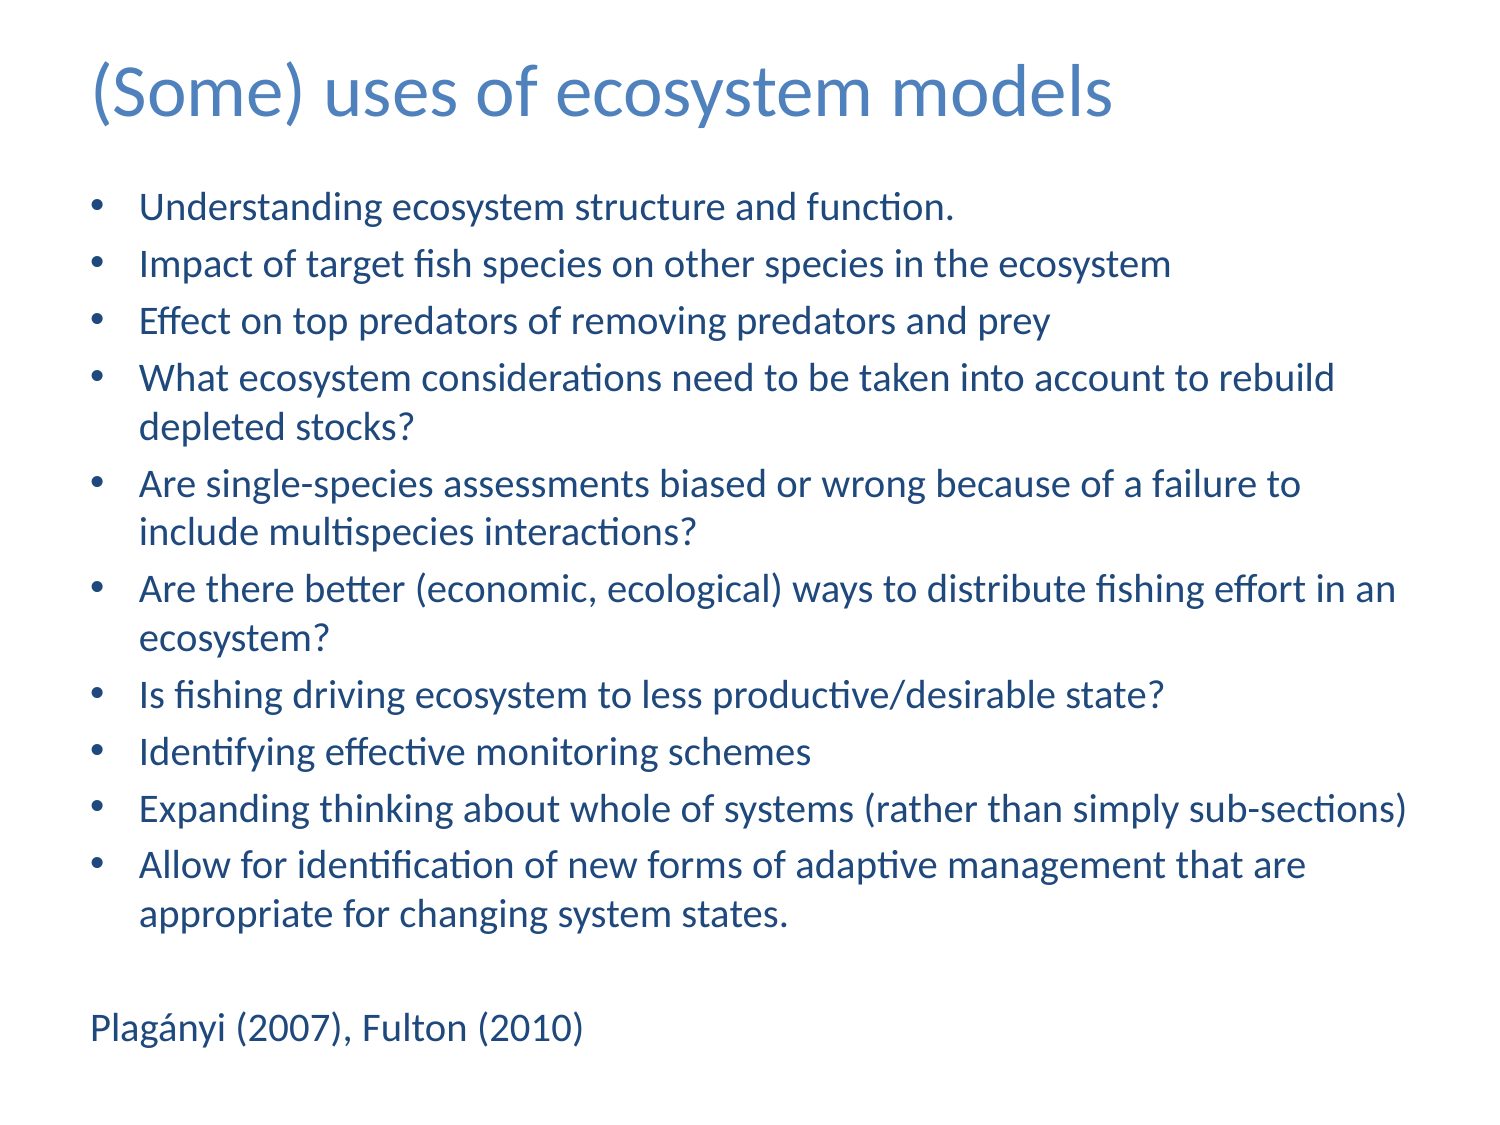

# (Some) uses of ecosystem models
Understanding ecosystem structure and function.
Impact of target fish species on other species in the ecosystem
Effect on top predators of removing predators and prey
What ecosystem considerations need to be taken into account to rebuild depleted stocks?
Are single-species assessments biased or wrong because of a failure to include multispecies interactions?
Are there better (economic, ecological) ways to distribute fishing effort in an ecosystem?
Is fishing driving ecosystem to less productive/desirable state?
Identifying effective monitoring schemes
Expanding thinking about whole of systems (rather than simply sub-sections)
Allow for identification of new forms of adaptive management that are appropriate for changing system states.

Plagányi (2007), Fulton (2010)